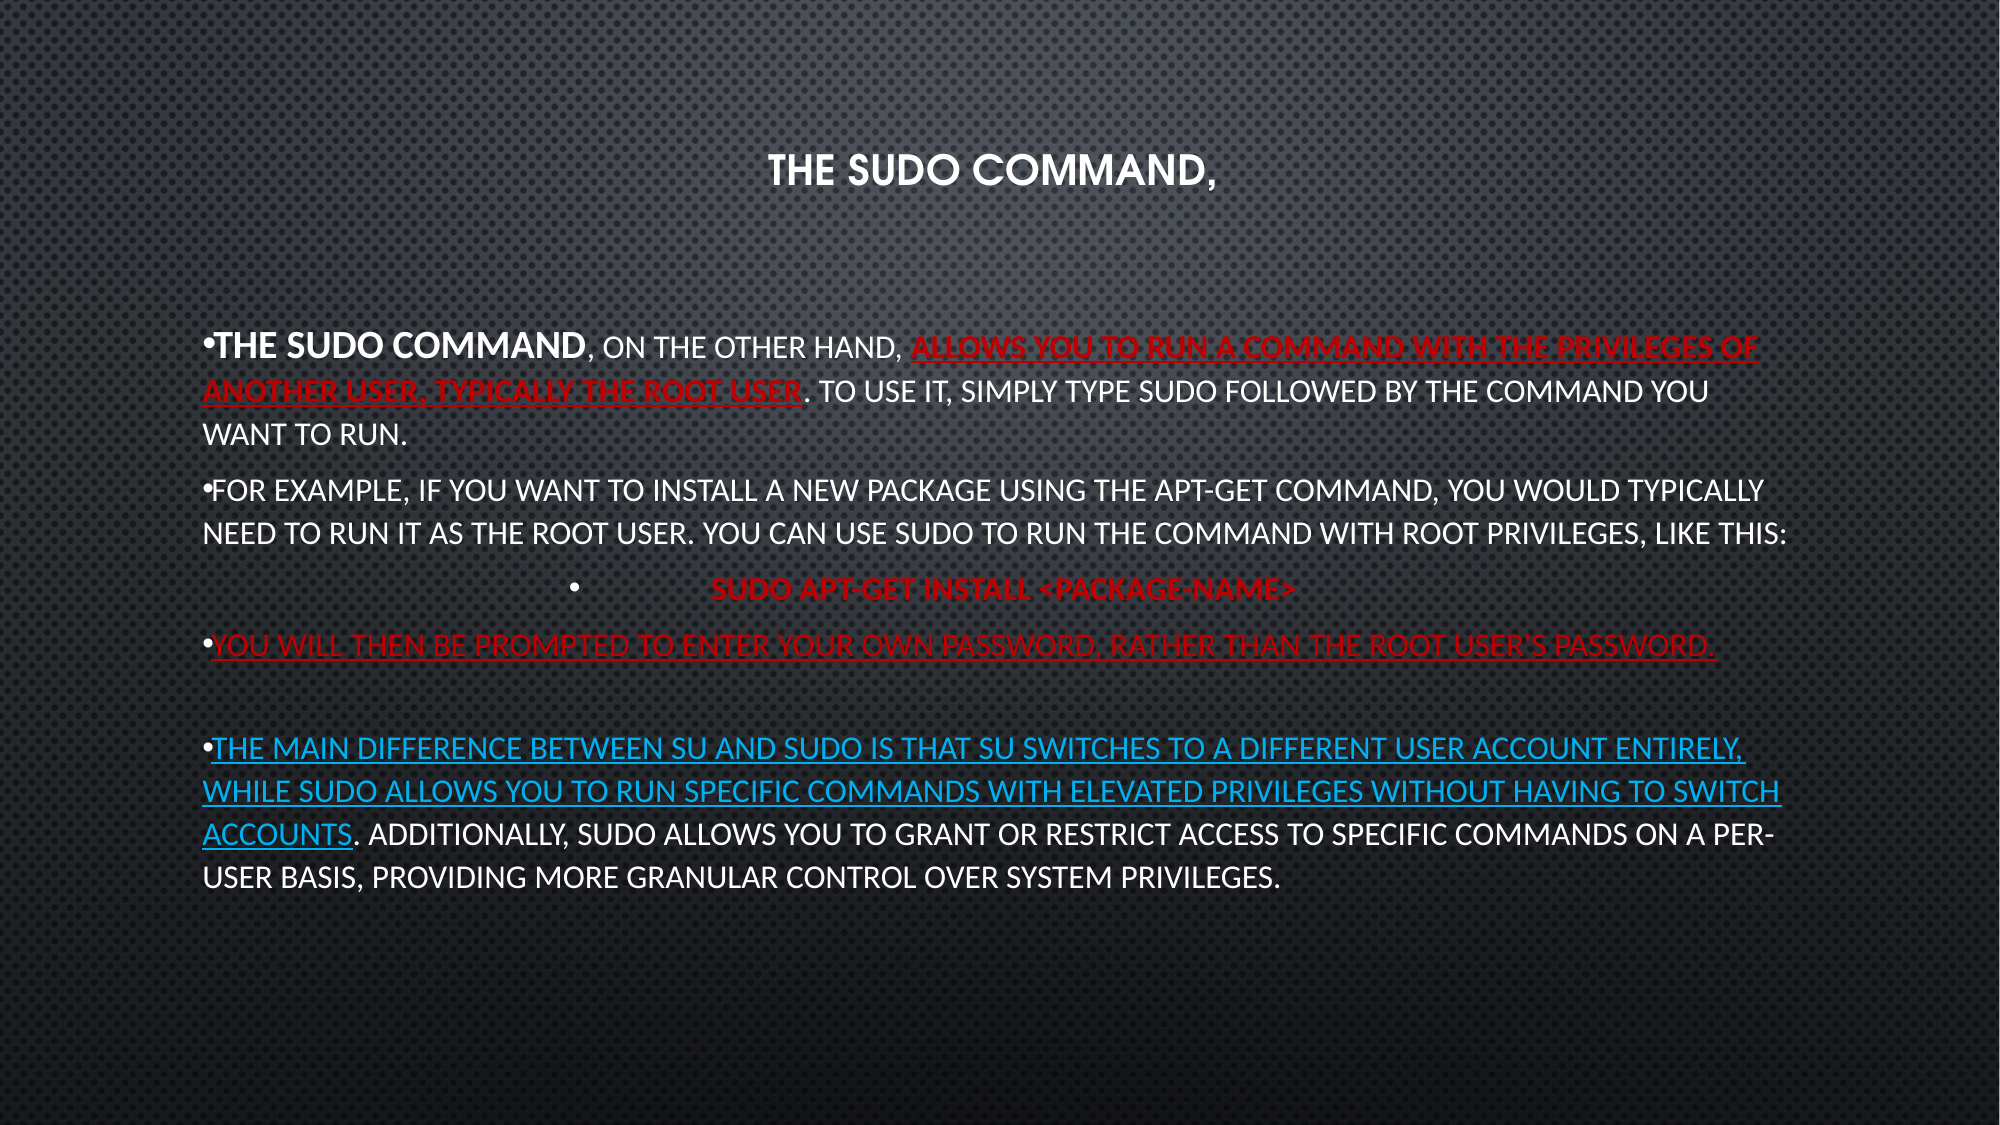

# The sudo command,

The sudo command, on the other hand, allows you to run a command with the privileges of another user, typically the root user. To use it, simply type sudo followed by the command you want to run.
For example, if you want to install a new package using the apt-get command, you would typically need to run it as the root user. You can use sudo to run the command with root privileges, like this:
sudo apt-get install <package-name>
You will then be prompted to enter your own password, rather than the root user's password.

The main difference between su and sudo is that su switches to a different user account entirely, while sudo allows you to run specific commands with elevated privileges without having to switch accounts. Additionally, sudo allows you to grant or restrict access to specific commands on a per-user basis, providing more granular control over system privileges.